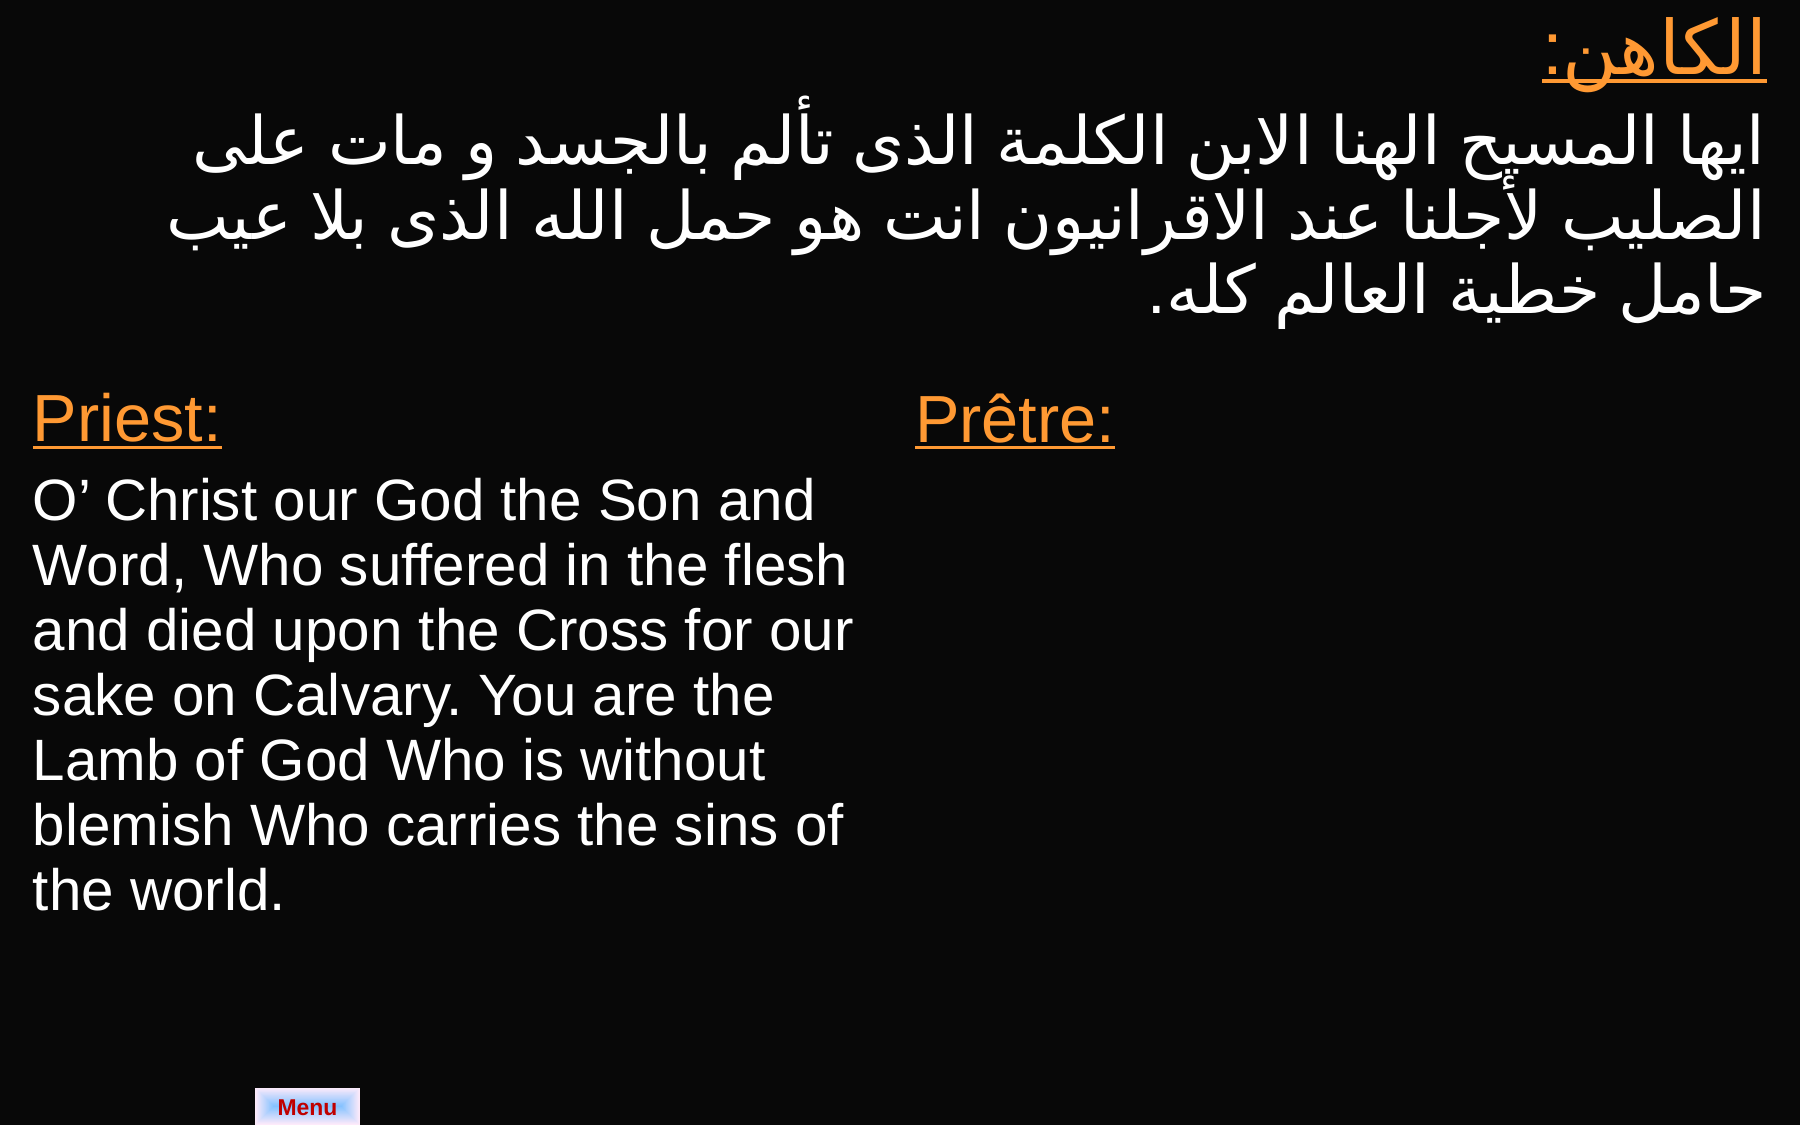

| الكاهن: ايها المسيح الهنا الابن الكلمة الذى تألم بالجسد و مات على الصليب لأجلنا عند الاقرانيون انت هو حمل الله الذى بلا عيب حامل خطية العالم كله. |  |
| --- | --- |
| Priest: O’ Christ our God the Son and Word, Who suffered in the flesh and died upon the Cross for our sake on Calvary. You are the Lamb of God Who is without blemish Who carries the sins of the world. | Prêtre: |

Menu